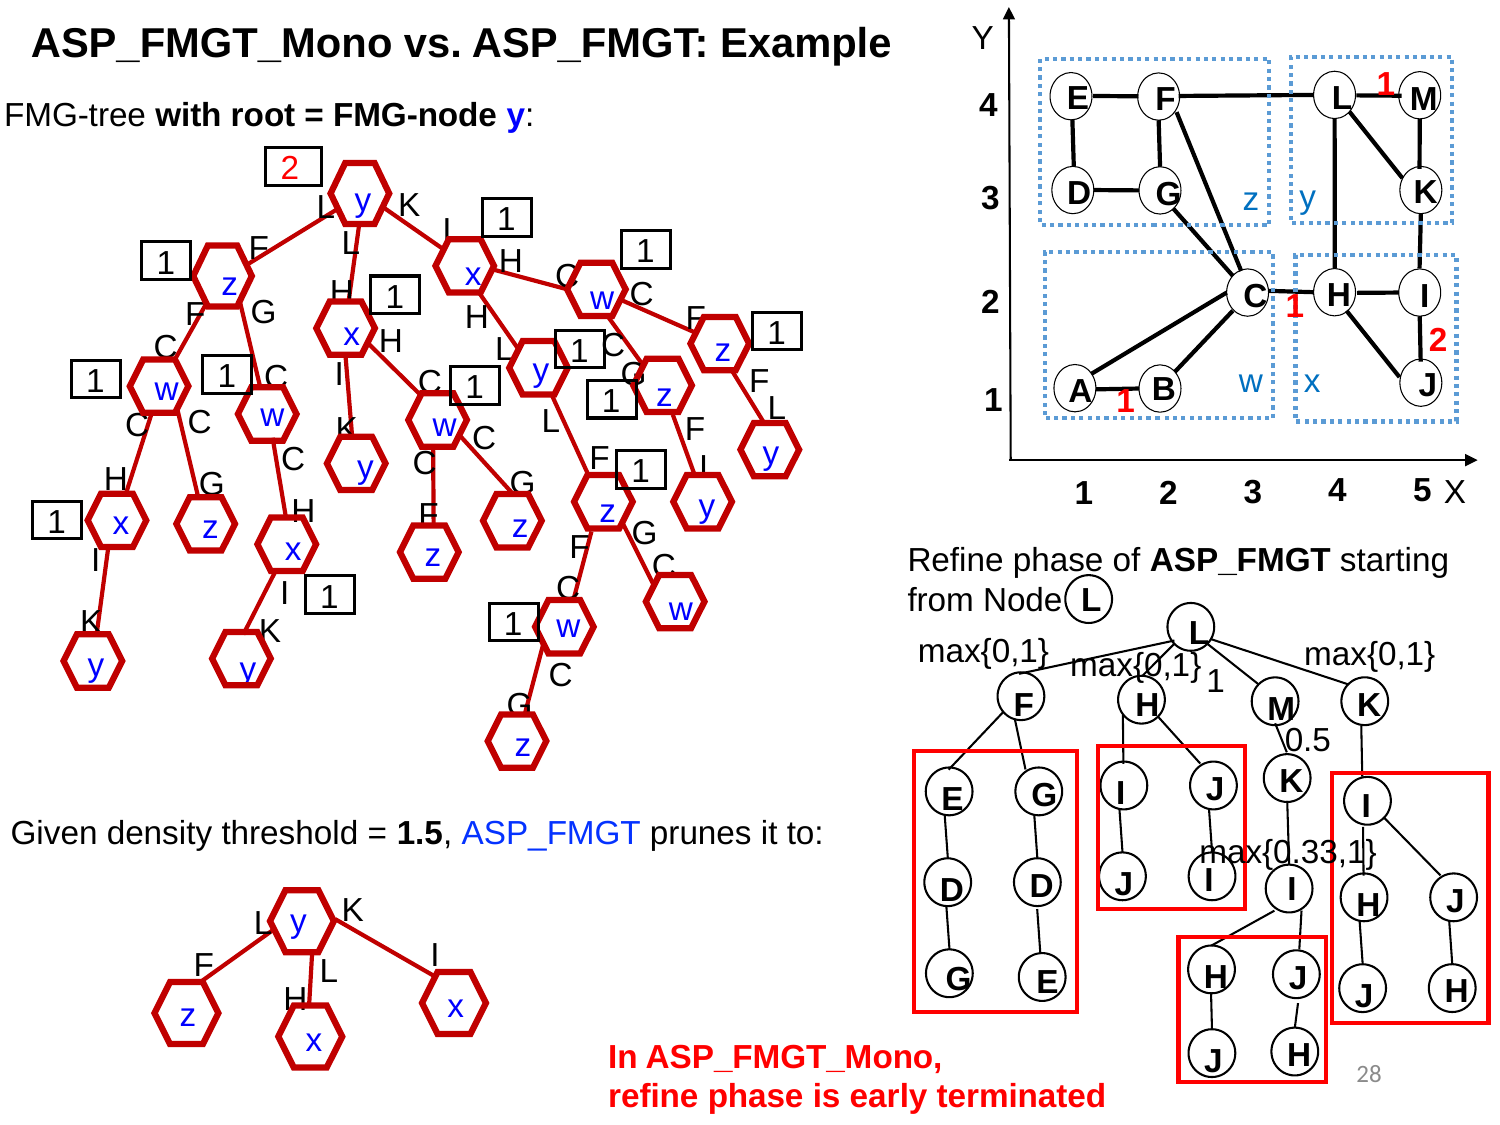

ASP_FMGT_Mono vs. ASP_FMGT: Example

L
E
F
1
M

4
K
D
G

y
3
z

H
I
C

2
1
2
w
J

B
A

1
1
4
5
3
2
1
Y
x
X
FMG-tree with root = FMG-node y:
2

y
K
L
I
L
F
H
x
C
z
H
C
w
G
F
H
F
x
H
C
C
L
z
y
G
I
C
F
C
w
z
L
w
L
C
C
w
F
K
C
y
F
C
C
L
y
H
G
G
y
H
z
F
x
z
z
G
F
x
z
I
C
C
I
w
K
w
K
y
y
C
G
z

1
1
1
1
1
1
1
1
1
1
1
1
Refine phase of ASP_FMGT starting
from Node  L

1

1
L
max{0,1}
max{0,1}
max{0,1}
1

H
K

F

M
0.5

K

J

I
G

E

I

Given density threshold = 1.5, ASP_FMGT prunes it to:
max{0.33,1}
I

J
D

I
D

J

H
K

y
L
I
F
L
H

x

z

x

H
J
G

E

H

J
H
In ASP_FMGT_Mono,
refine phase is early terminated

J
28